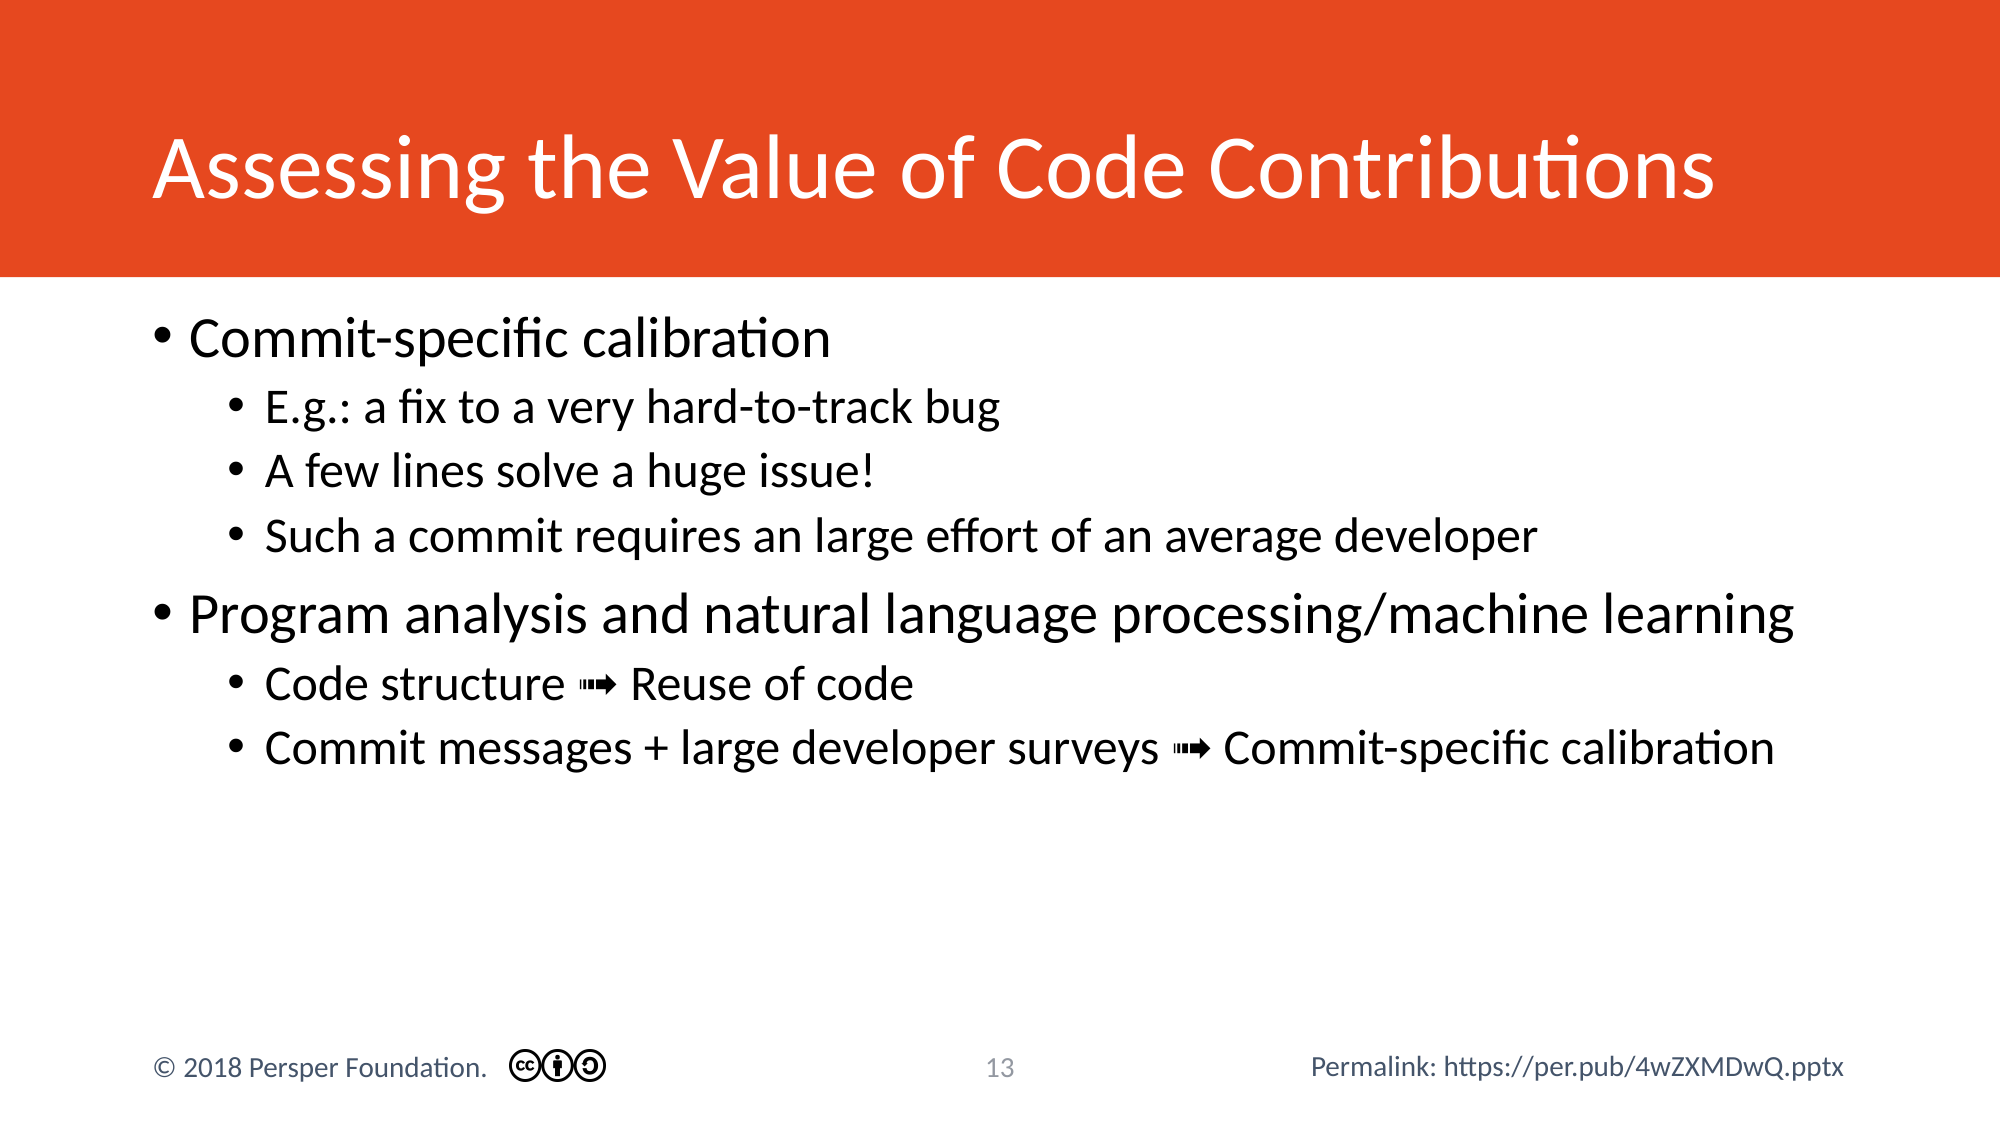

# Assessing the Value of Code Contributions
Commit-specific calibration
E.g.: a fix to a very hard-to-track bug
A few lines solve a huge issue!
Such a commit requires an large effort of an average developer
Program analysis and natural language processing/machine learning
Code structure ➟ Reuse of code
Commit messages + large developer surveys ➟ Commit-specific calibration

13
© 2018 Persper Foundation.